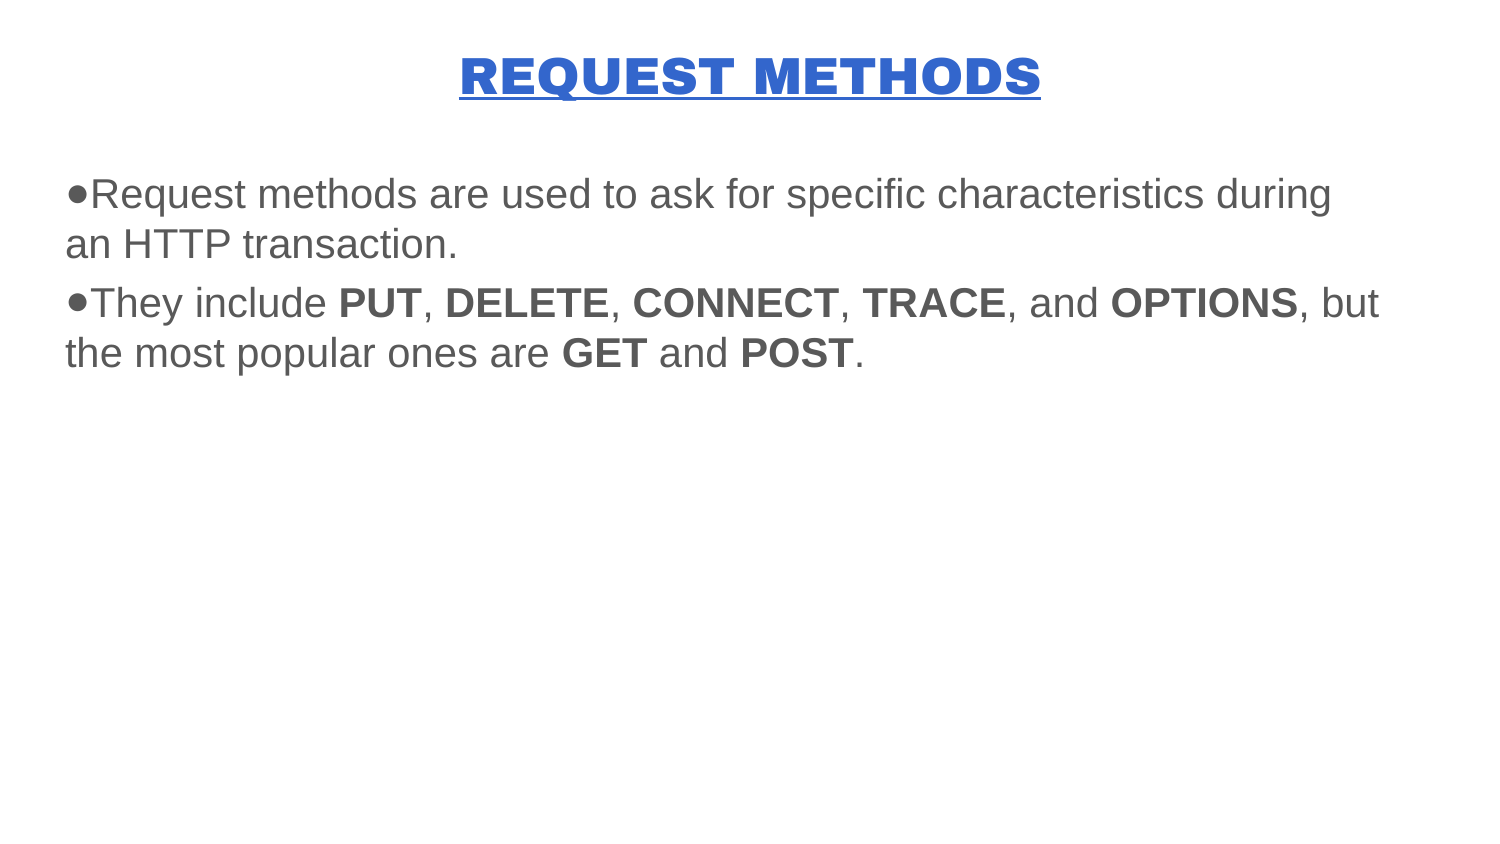

# REQUEST METHODS
Request methods are used to ask for specific characteristics during an HTTP transaction.
They include PUT, DELETE, CONNECT, TRACE, and OPTIONS, but the most popular ones are GET and POST.